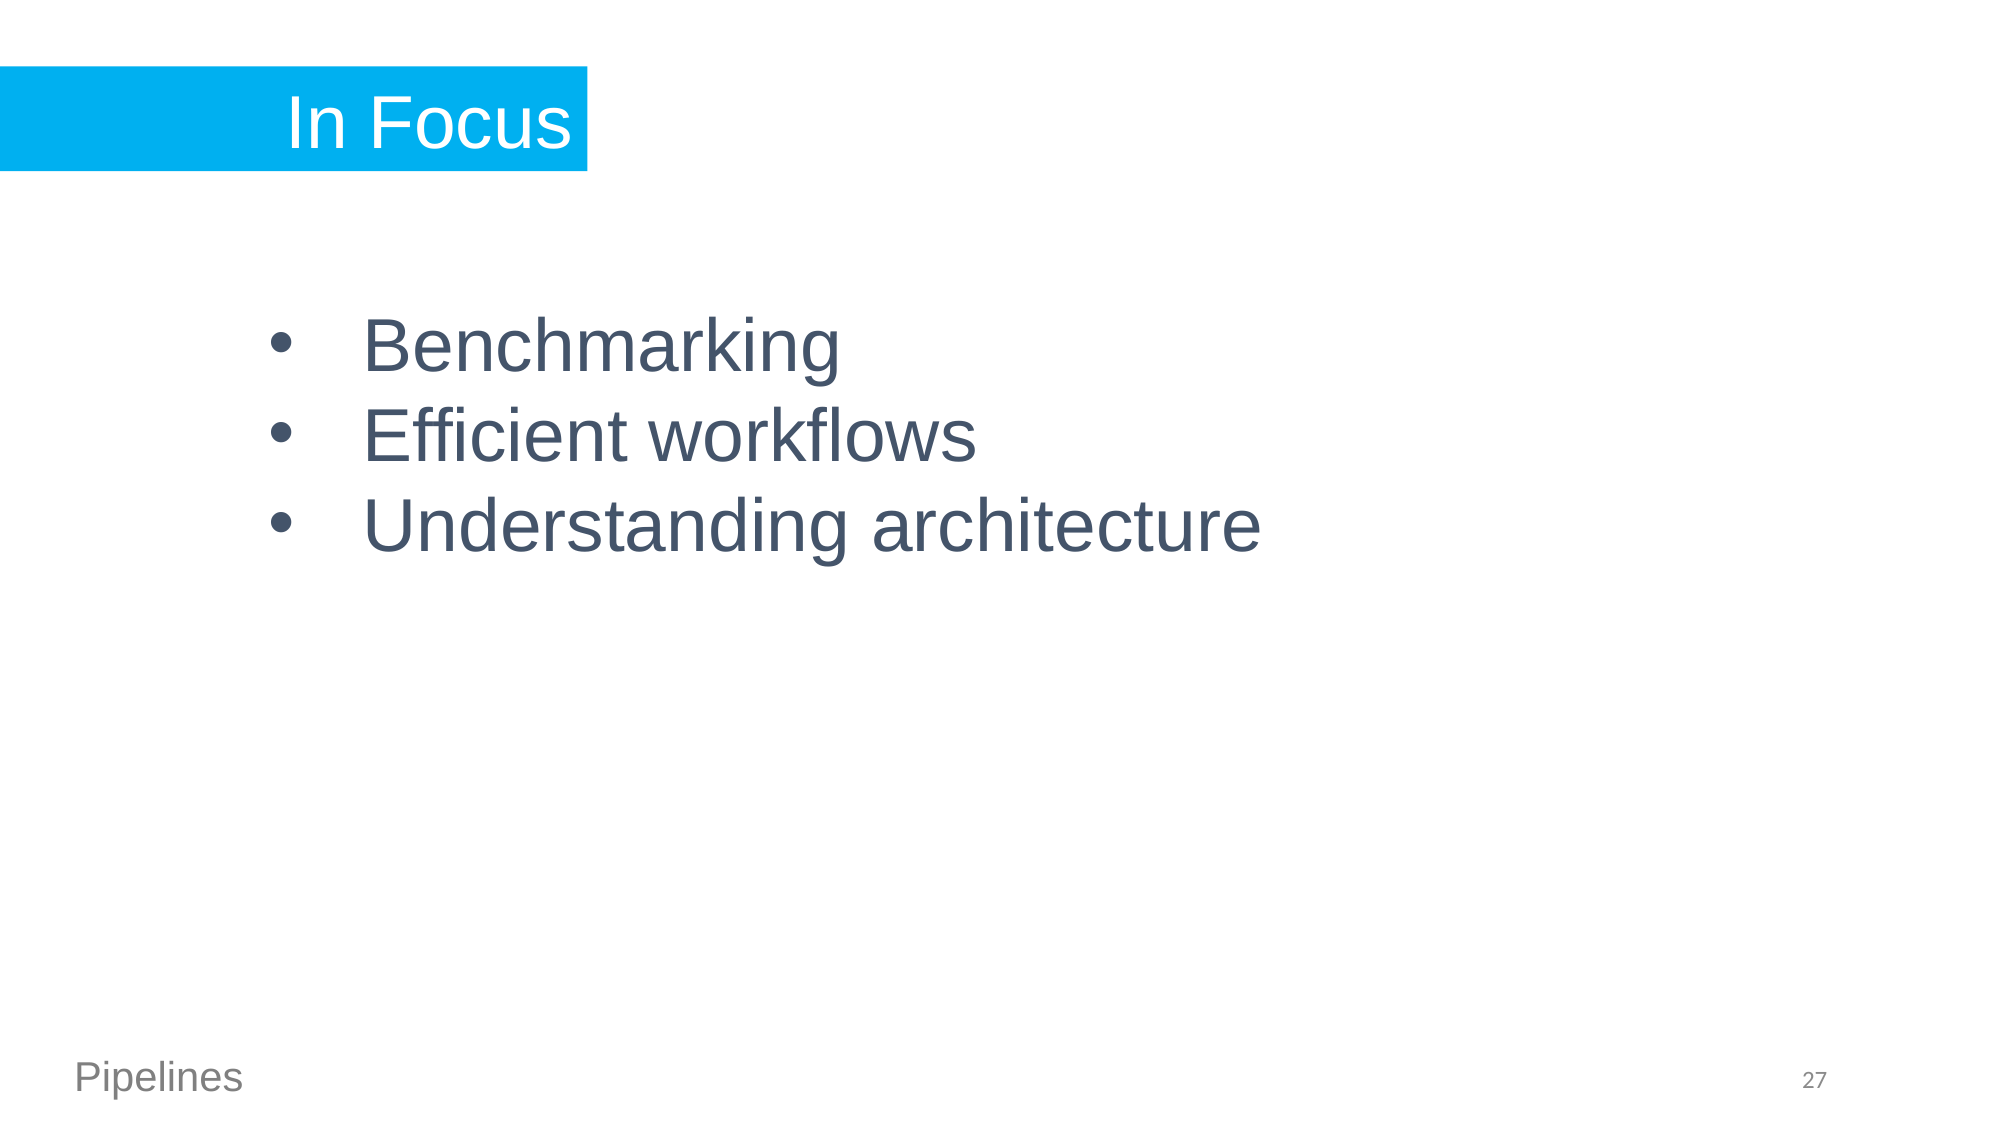

In Focus
Benchmarking
Efficient workflows
Understanding architecture
Pipelines
27